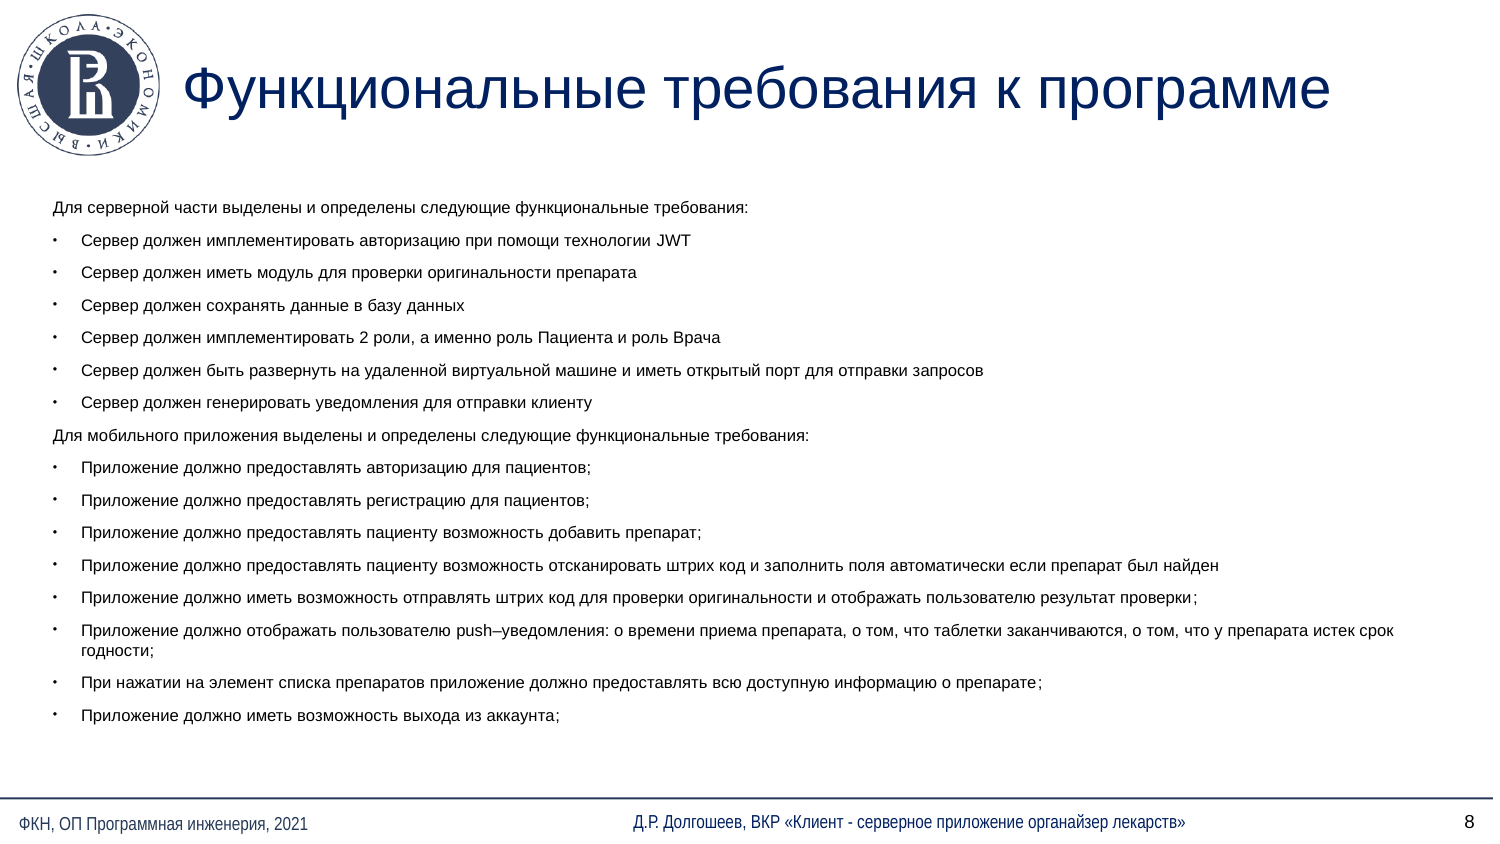

# Функциональные требования к программе
Для серверной части выделены и определены следующие функциональные требования:
Сервер должен имплементировать авторизацию при помощи технологии JWT
Сервер должен иметь модуль для проверки оригинальности препарата
Сервер должен сохранять данные в базу данных
Сервер должен имплементировать 2 роли, а именно роль Пациента и роль Врача
Сервер должен быть развернуть на удаленной виртуальной машине и иметь открытый порт для отправки запросов
Сервер должен генерировать уведомления для отправки клиенту
Для мобильного приложения выделены и определены следующие функциональные требования:
Приложение должно предоставлять авторизацию для пациентов;
Приложение должно предоставлять регистрацию для пациентов;
Приложение должно предоставлять пациенту возможность добавить препарат;
Приложение должно предоставлять пациенту возможность отсканировать штрих код и заполнить поля автоматически если препарат был найден
Приложение должно иметь возможность отправлять штрих код для проверки оригинальности и отображать пользователю результат проверки;
Приложение должно отображать пользователю push–уведомления: о времени приема препарата, о том, что таблетки заканчиваются, о том, что у препарата истек срок годности;
При нажатии на элемент списка препаратов приложение должно предоставлять всю доступную информацию о препарате;
Приложение должно иметь возможность выхода из аккаунта;

8
Д.Р. Долгошеев, ВКР «Клиент - серверное приложение органайзер лекарств»